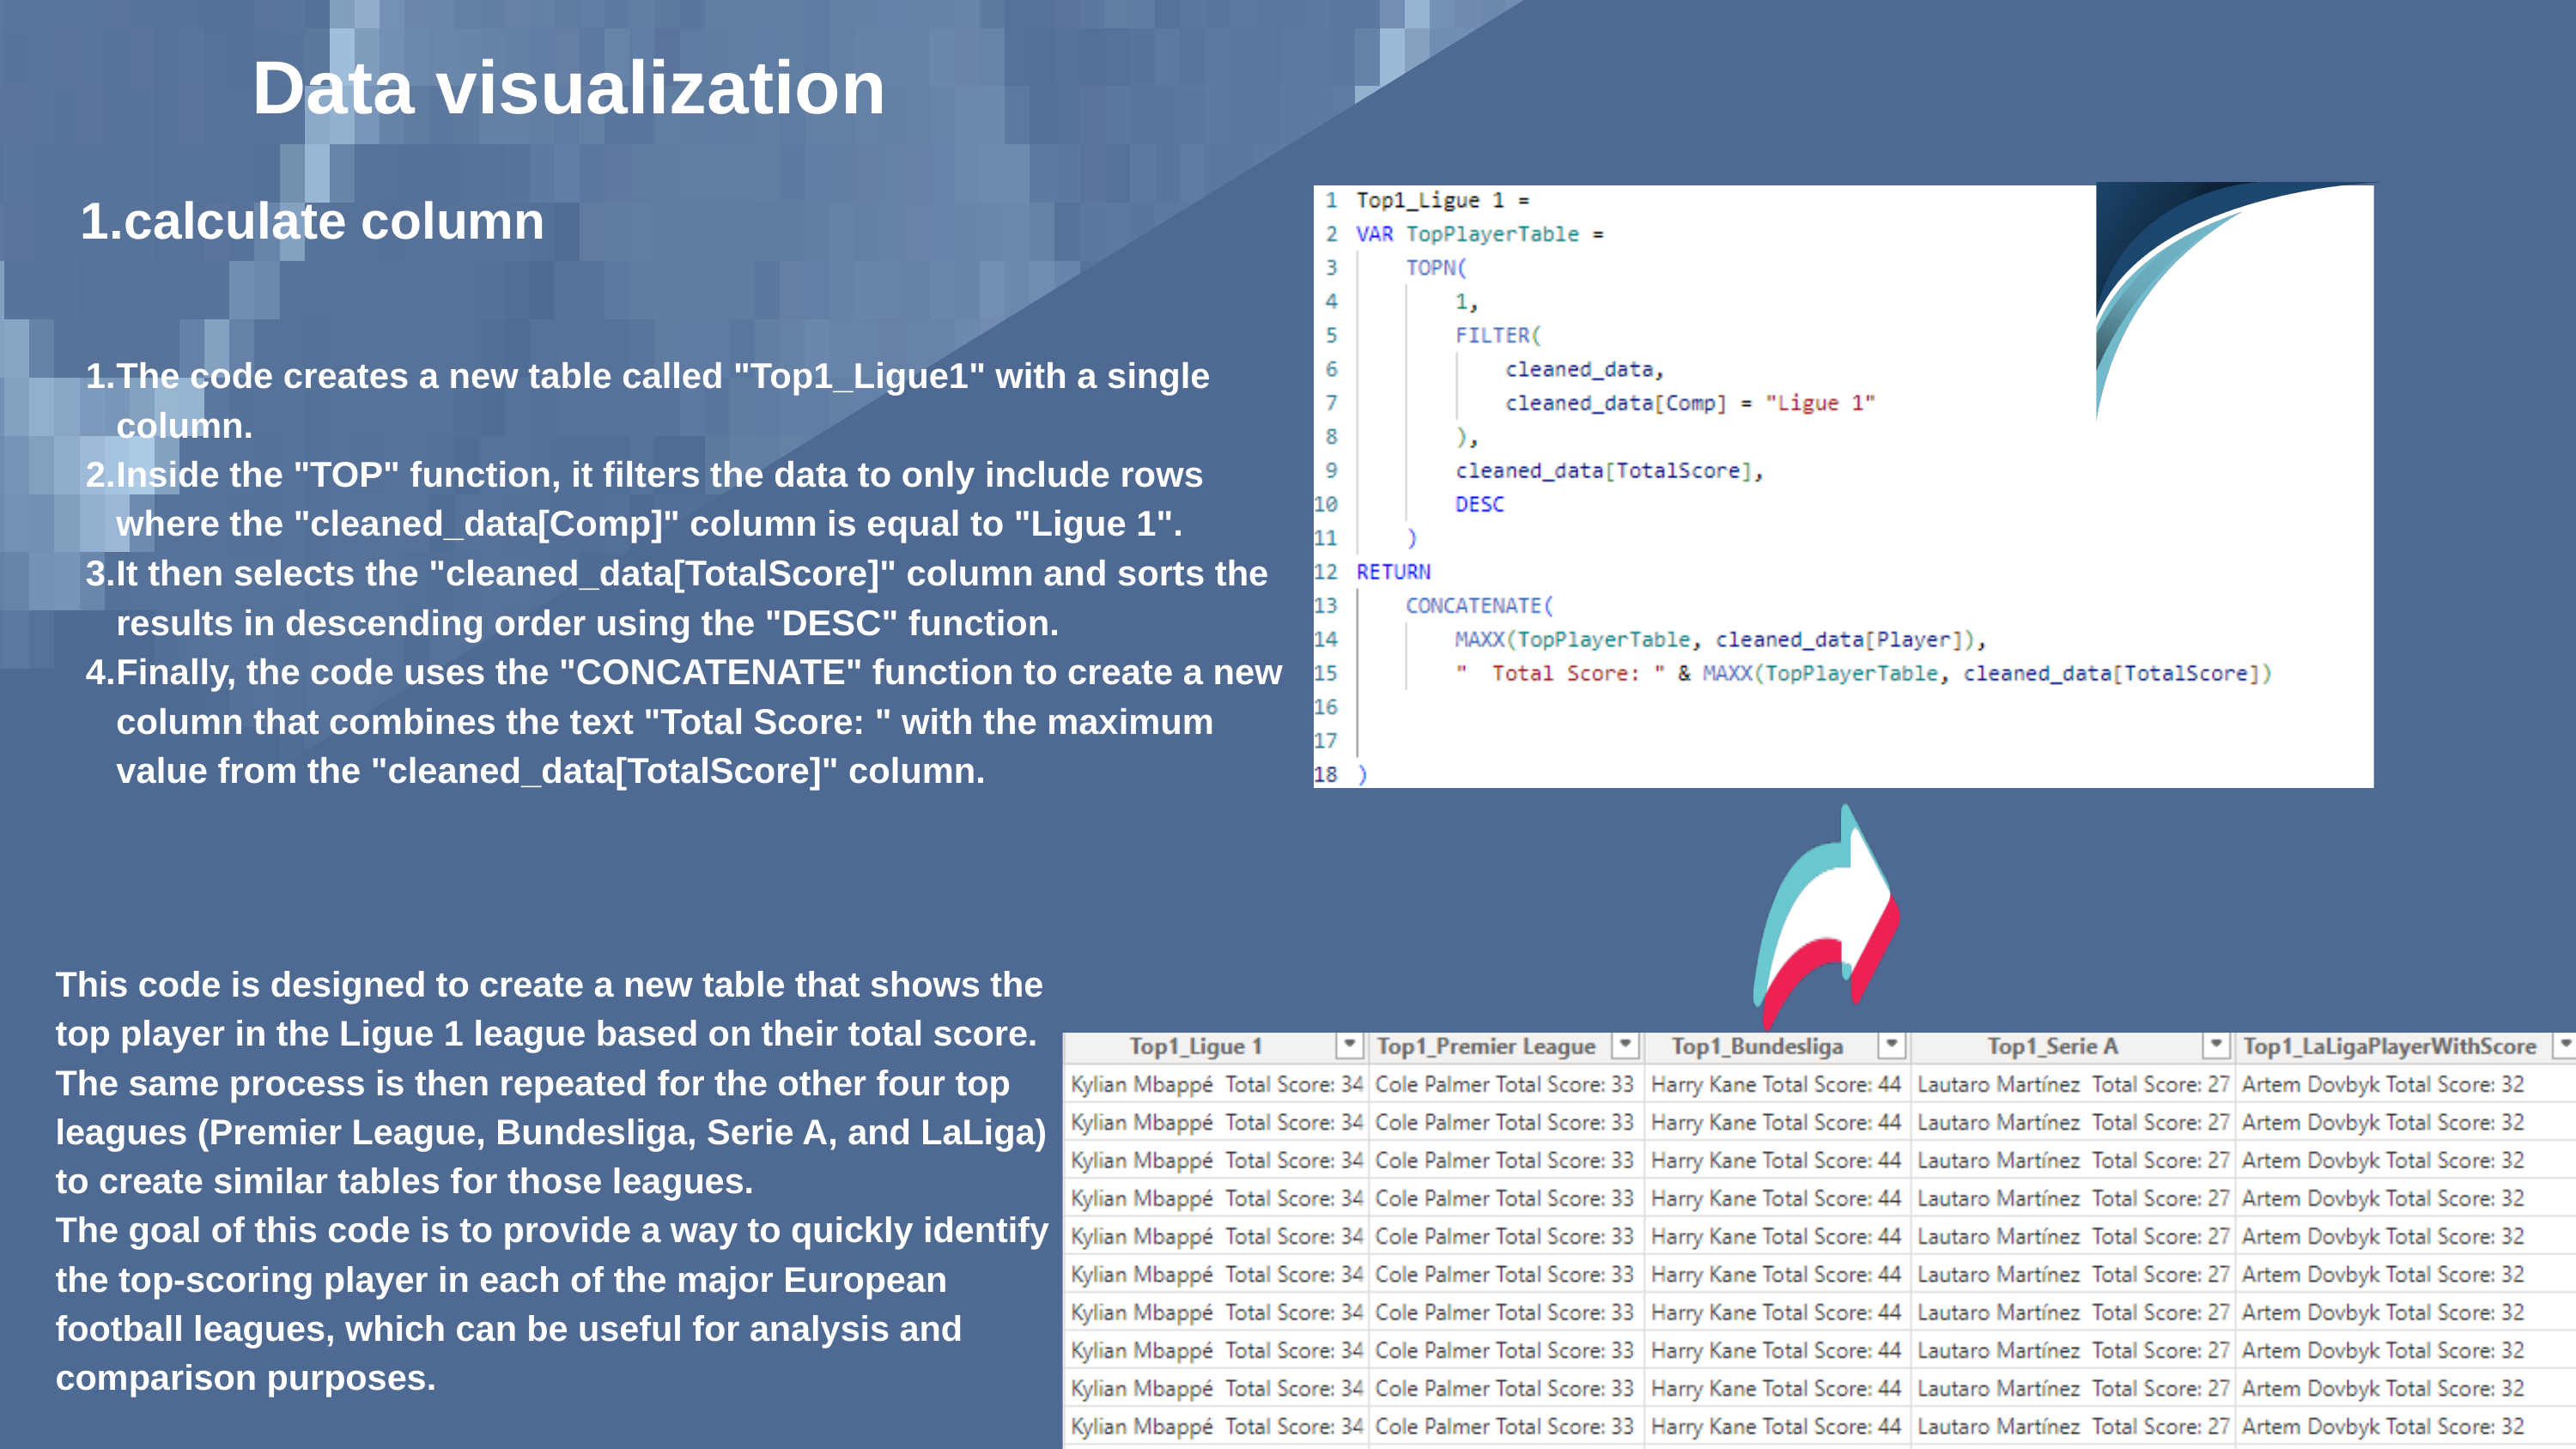

Data visualization

calculate column

The code creates a new table called "Top1_Ligue1" with a single column.
Inside the "TOP" function, it filters the data to only include rows where the "cleaned_data[Comp]" column is equal to "Ligue 1".
It then selects the "cleaned_data[TotalScore]" column and sorts the results in descending order using the "DESC" function.
Finally, the code uses the "CONCATENATE" function to create a new column that combines the text "Total Score: " with the maximum value from the "cleaned_data[TotalScore]" column.

This code is designed to create a new table that shows the top player in the Ligue 1 league based on their total score. The same process is then repeated for the other four top leagues (Premier League, Bundesliga, Serie A, and LaLiga) to create similar tables for those leagues.
The goal of this code is to provide a way to quickly identify the top-scoring player in each of the major European football leagues, which can be useful for analysis and comparison purposes.